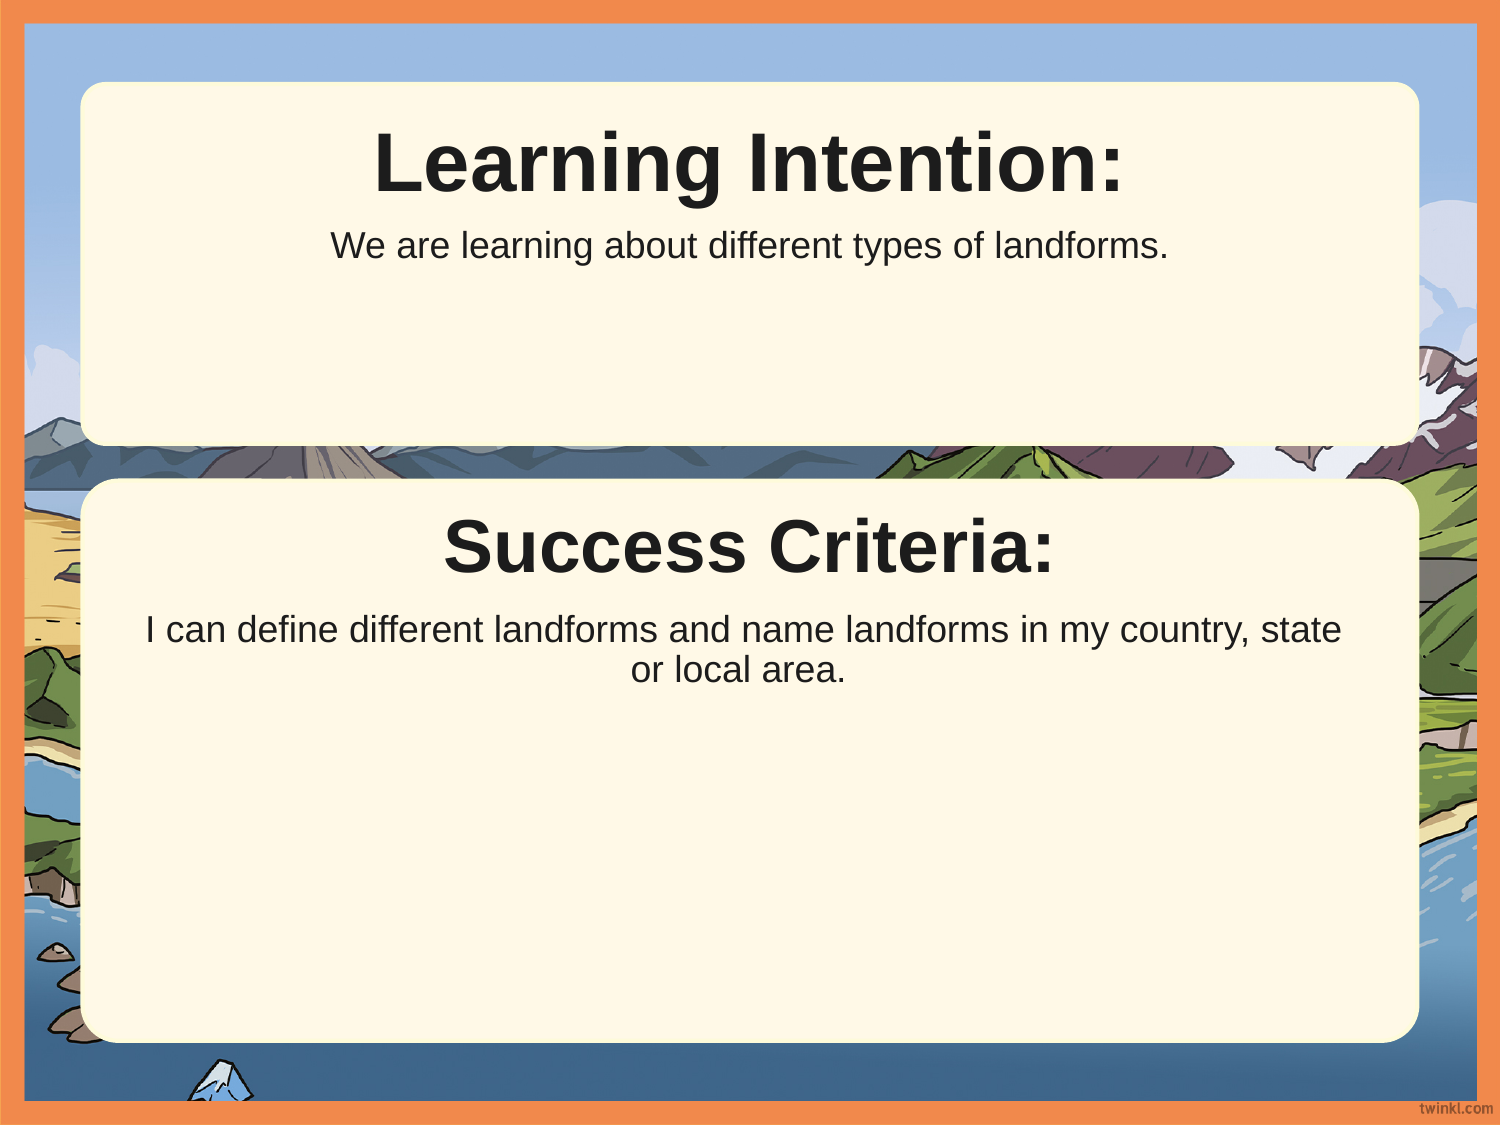

Learning Intention:
We are learning about different types of landforms.

Success Criteria:
I can define different landforms and name landforms in my country, state or local area.